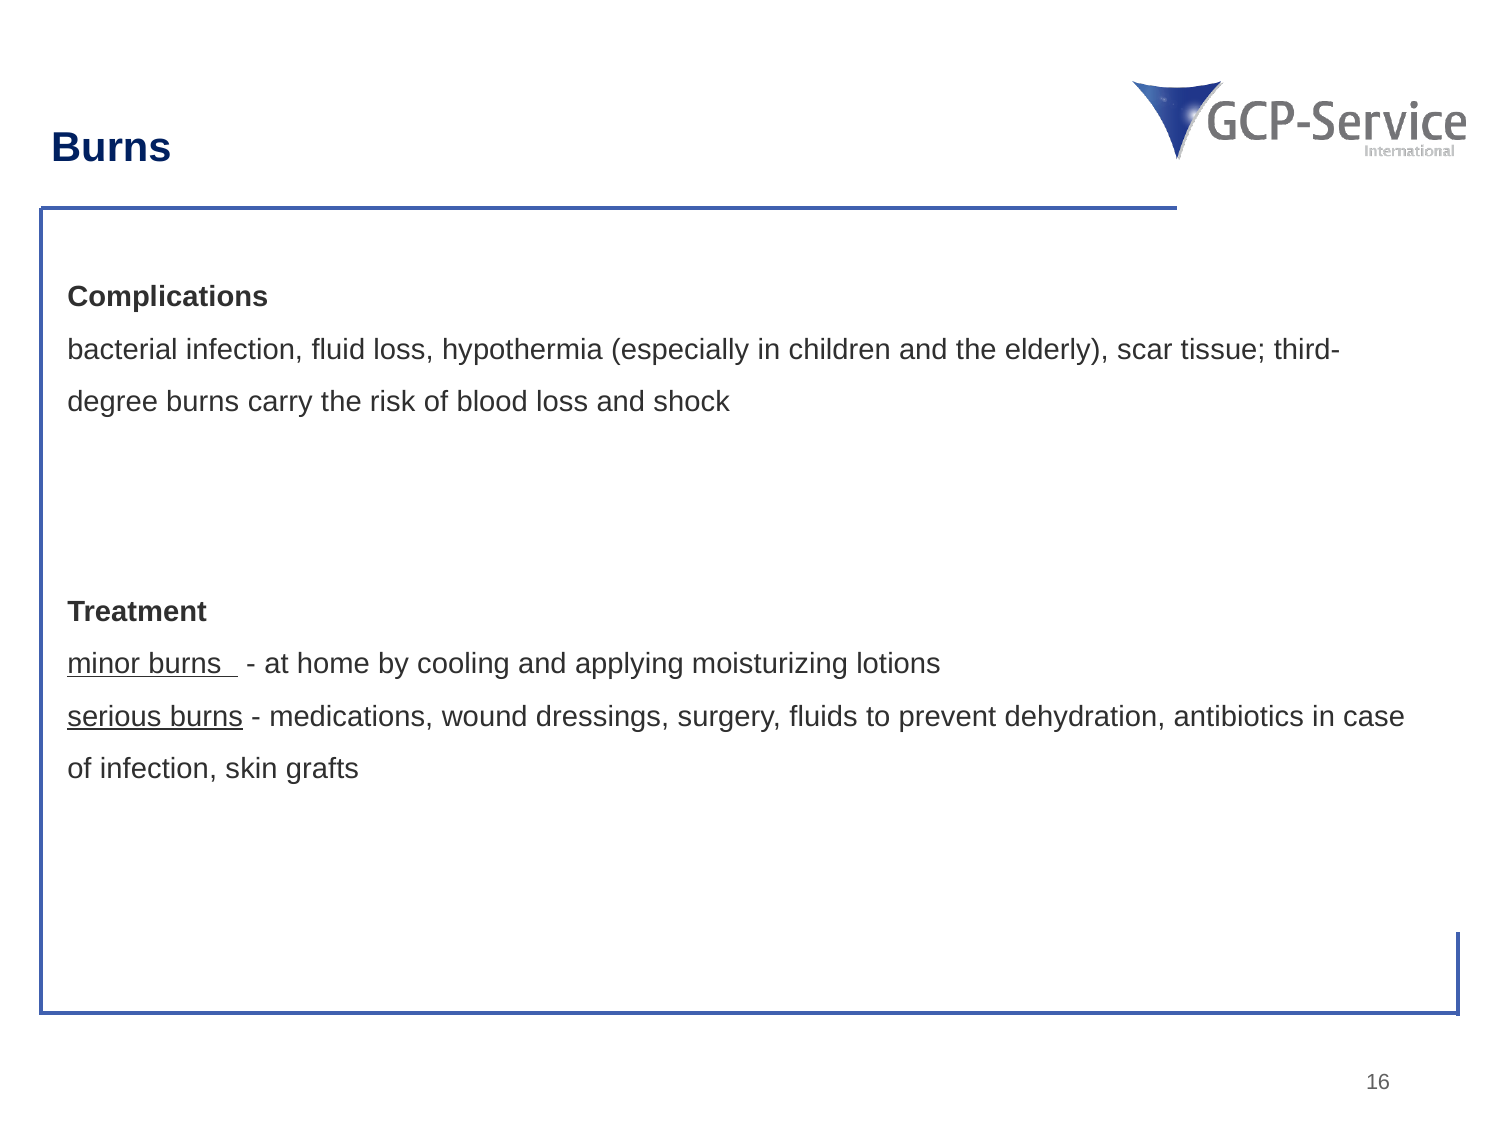

Burns

Complications
bacterial infection, fluid loss, hypothermia (especially in children and the elderly), scar tissue; third-degree burns carry the risk of blood loss and shock

Treatment
minor burns   - at home by cooling and applying moisturizing lotions
serious burns - medications, wound dressings, surgery, fluids to prevent dehydration, antibiotics in case of infection, skin grafts
16